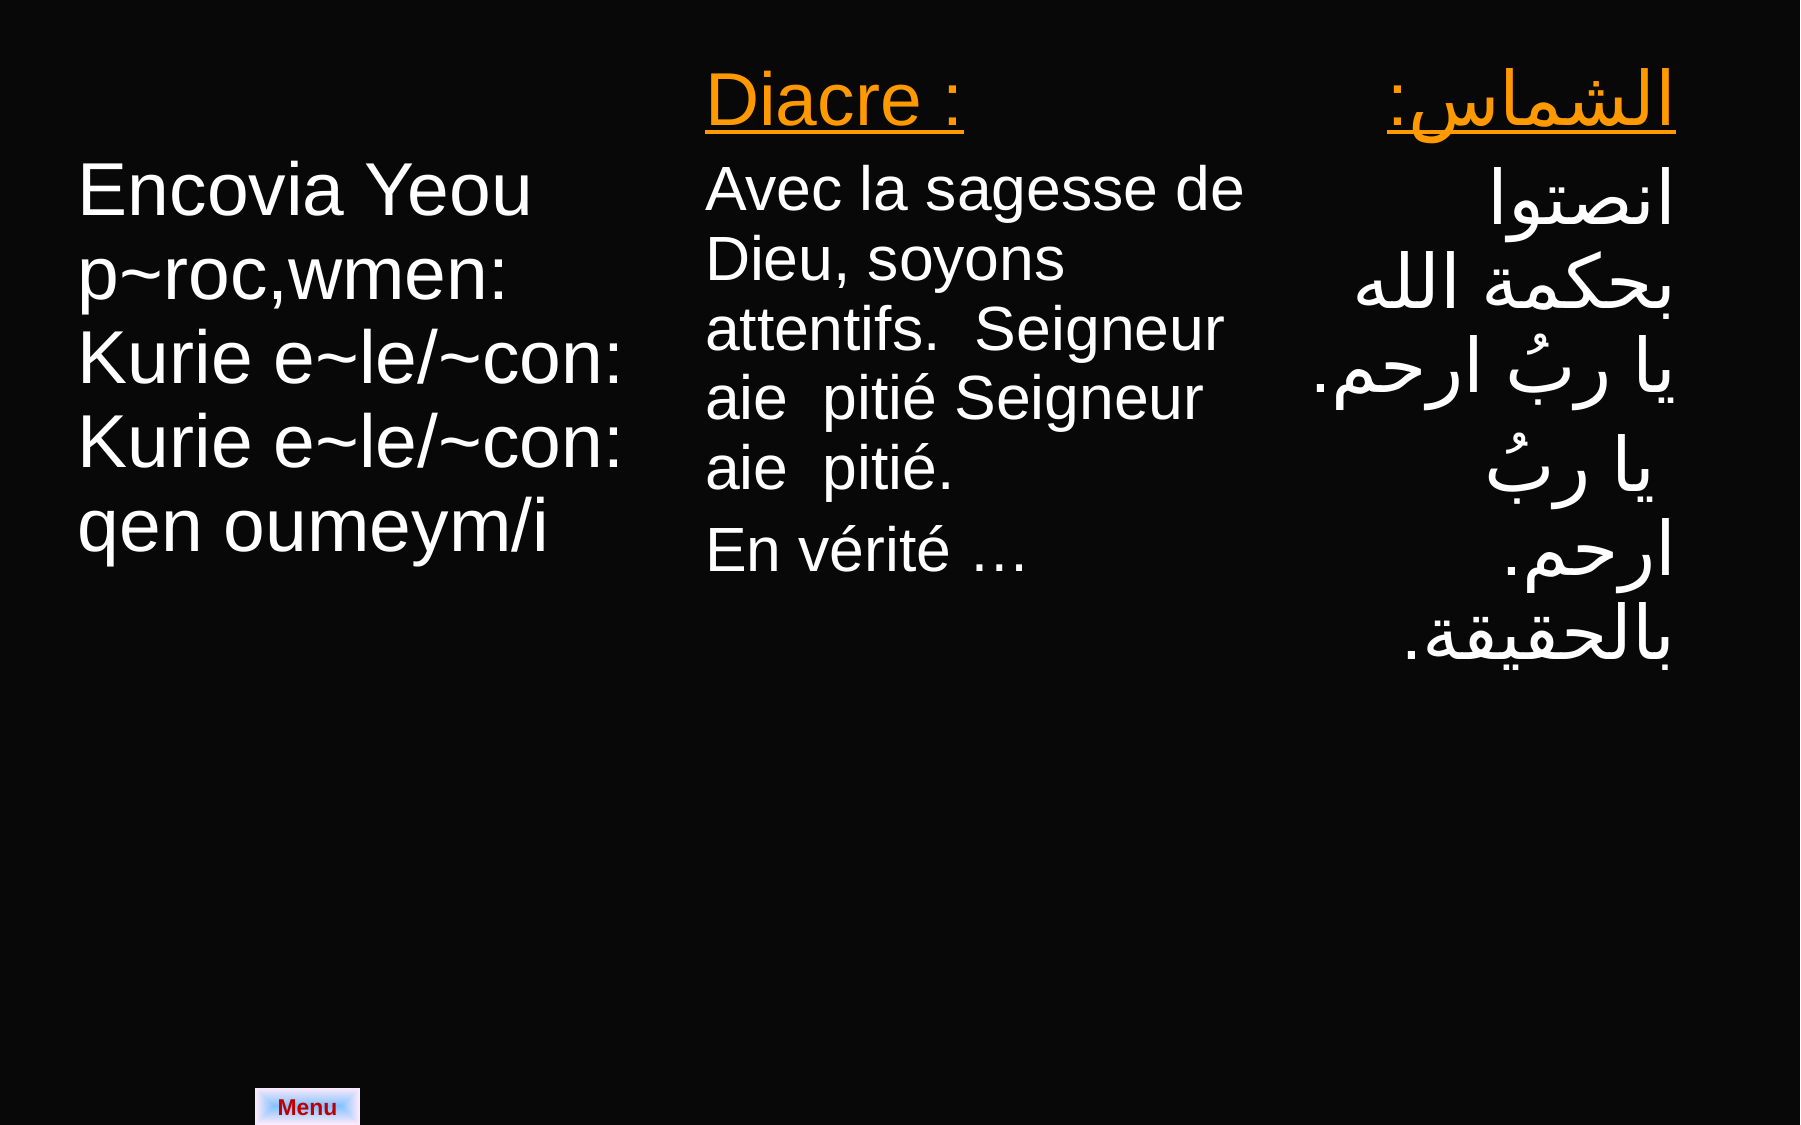

| Encovia Yeou p~roc,wmen: Kurie e~le/~con: Kurie e~le/~con: qen oumeym/i | Diacre : Avec la sagesse de Dieu, soyons attentifs. Seigneur aie pitié Seigneur aie pitié. En vérité … | الشماس: انصتوا بحكمة الله يا ربُ ارحم. يا ربُ ارحم. بالحقيقة. |
| --- | --- | --- |

Menu